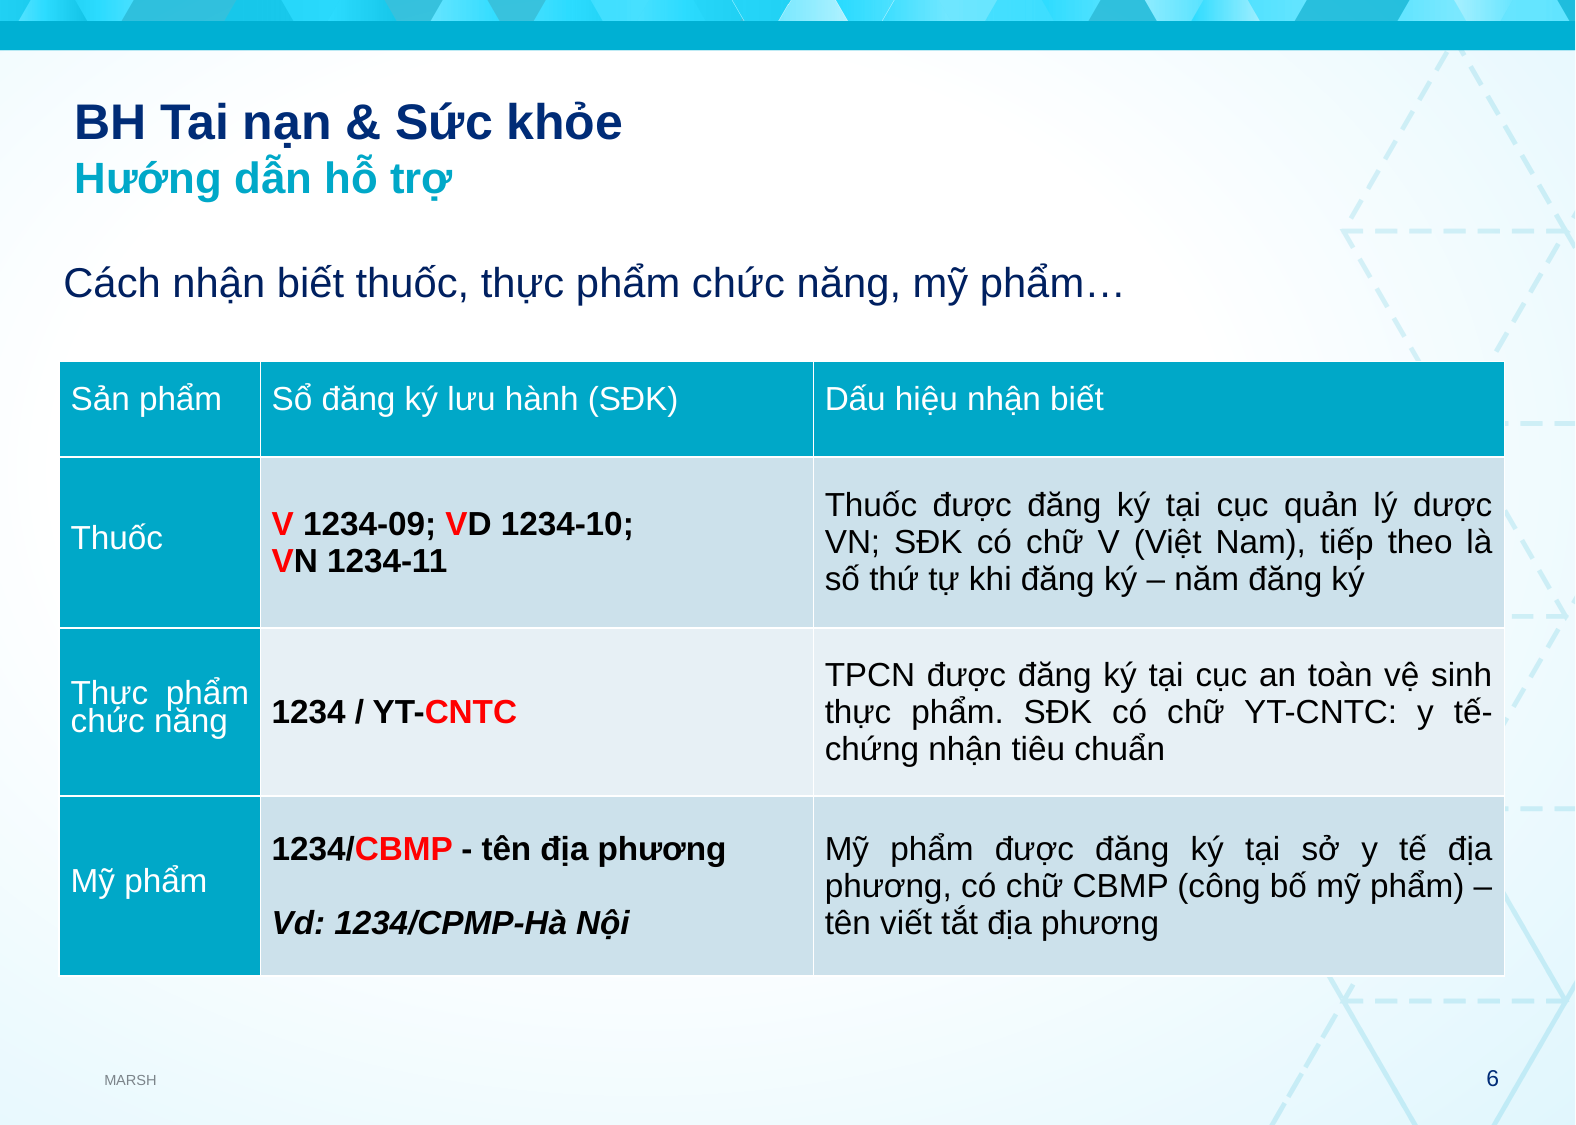

BH Tai nạn & Sức khỏe
Hướng dẫn hỗ trợ

# Cách nhận biết thuốc, thực phẩm chức năng, mỹ phẩm…
| Sản phẩm | Sổ đăng ký lưu hành (SĐK) | Dấu hiệu nhận biết |
| --- | --- | --- |
| Thuốc | V 1234-09; VD 1234-10; VN 1234-11 | Thuốc được đăng ký tại cục quản lý dược VN; SĐK có chữ V (Việt Nam), tiếp theo là số thứ tự khi đăng ký – năm đăng ký |
| Thực phẩm chức năng | 1234 / YT-CNTC | TPCN được đăng ký tại cục an toàn vệ sinh thực phẩm. SĐK có chữ YT-CNTC: y tế-chứng nhận tiêu chuẩn |
| Mỹ phẩm | 1234/CBMP - tên địa phương Vd: 1234/CPMP-Hà Nội | Mỹ phẩm được đăng ký tại sở y tế địa phương, có chữ CBMP (công bố mỹ phẩm) – tên viết tắt địa phương |
6
May 31, 2025